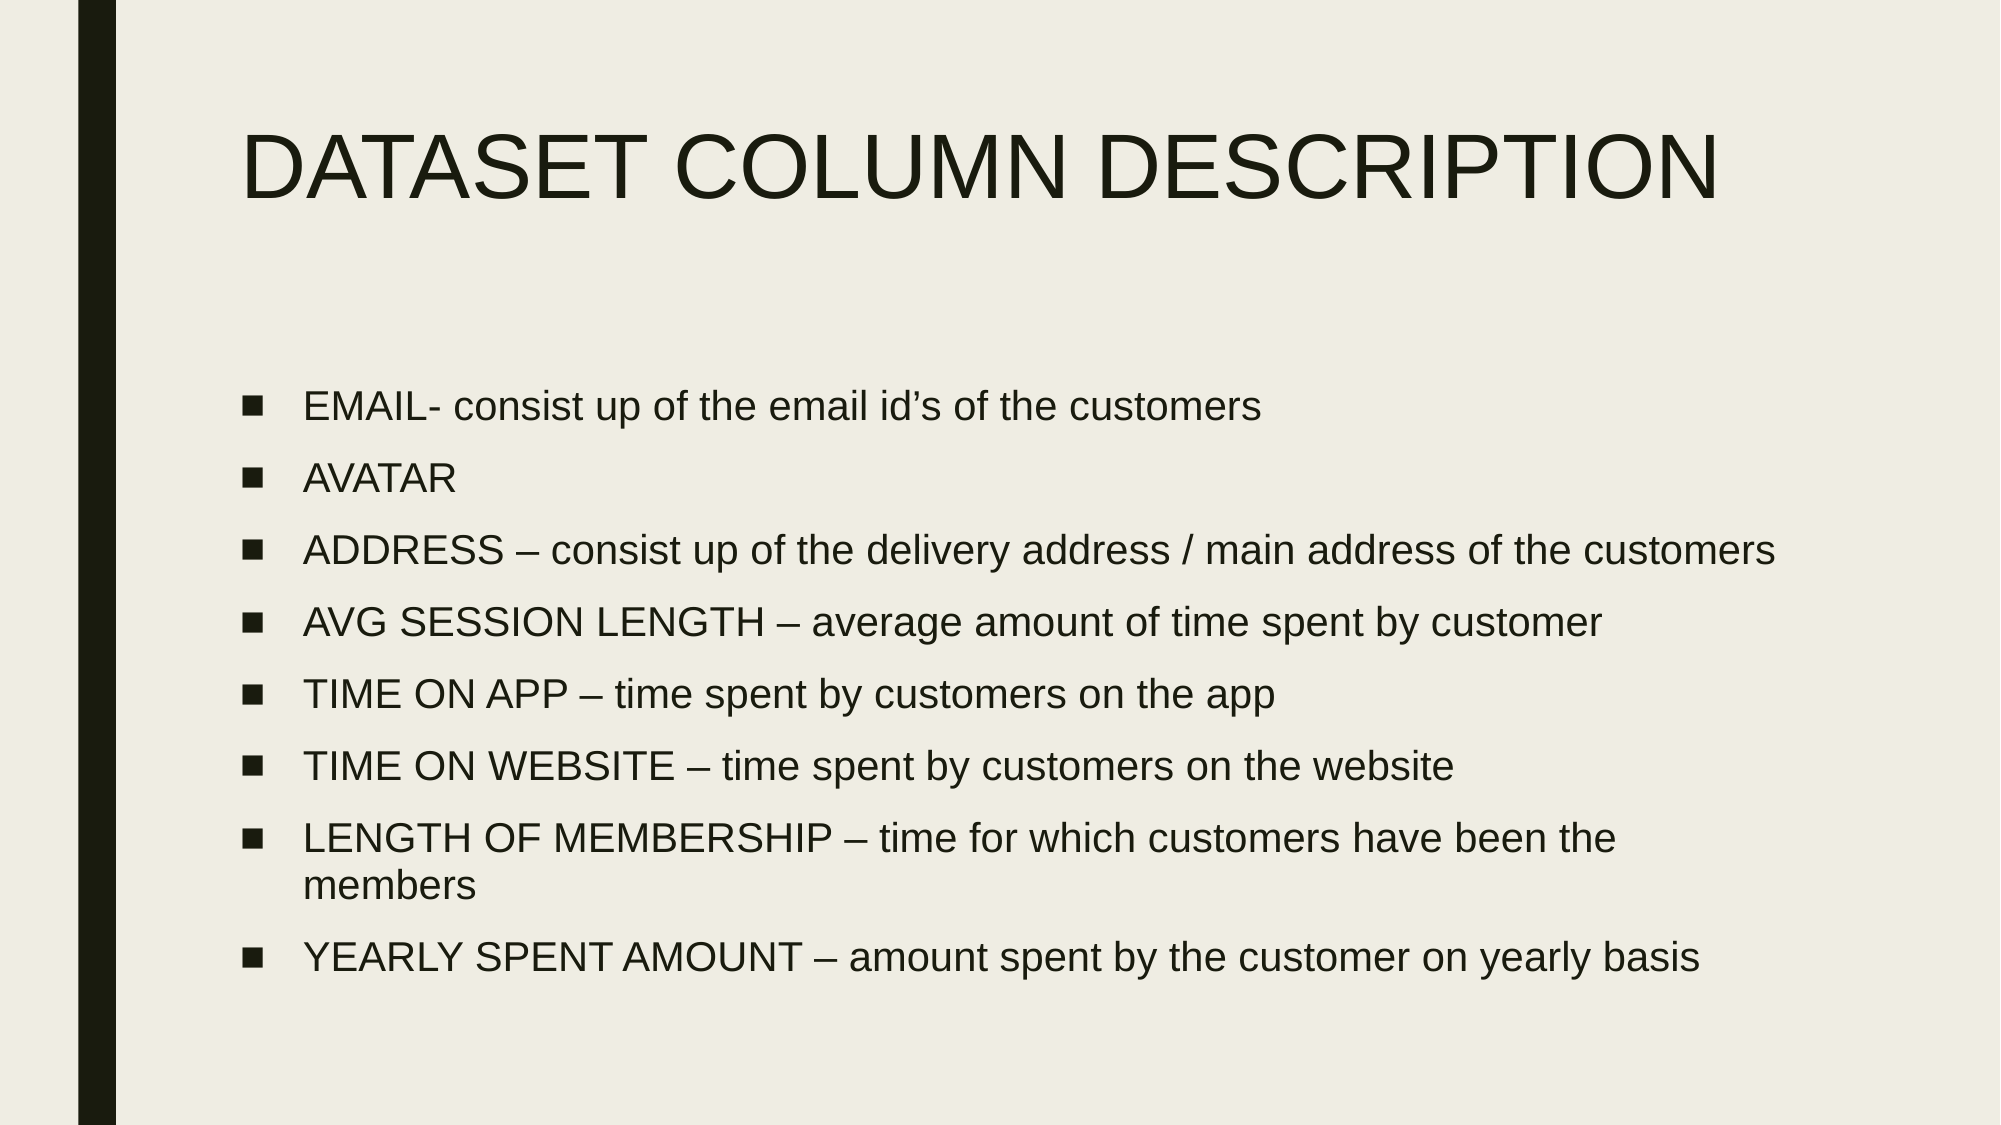

# DATASET COLUMN DESCRIPTION
EMAIL- consist up of the email id’s of the customers
AVATAR
ADDRESS – consist up of the delivery address / main address of the customers
AVG SESSION LENGTH – average amount of time spent by customer
TIME ON APP – time spent by customers on the app
TIME ON WEBSITE – time spent by customers on the website
LENGTH OF MEMBERSHIP – time for which customers have been the members
YEARLY SPENT AMOUNT – amount spent by the customer on yearly basis